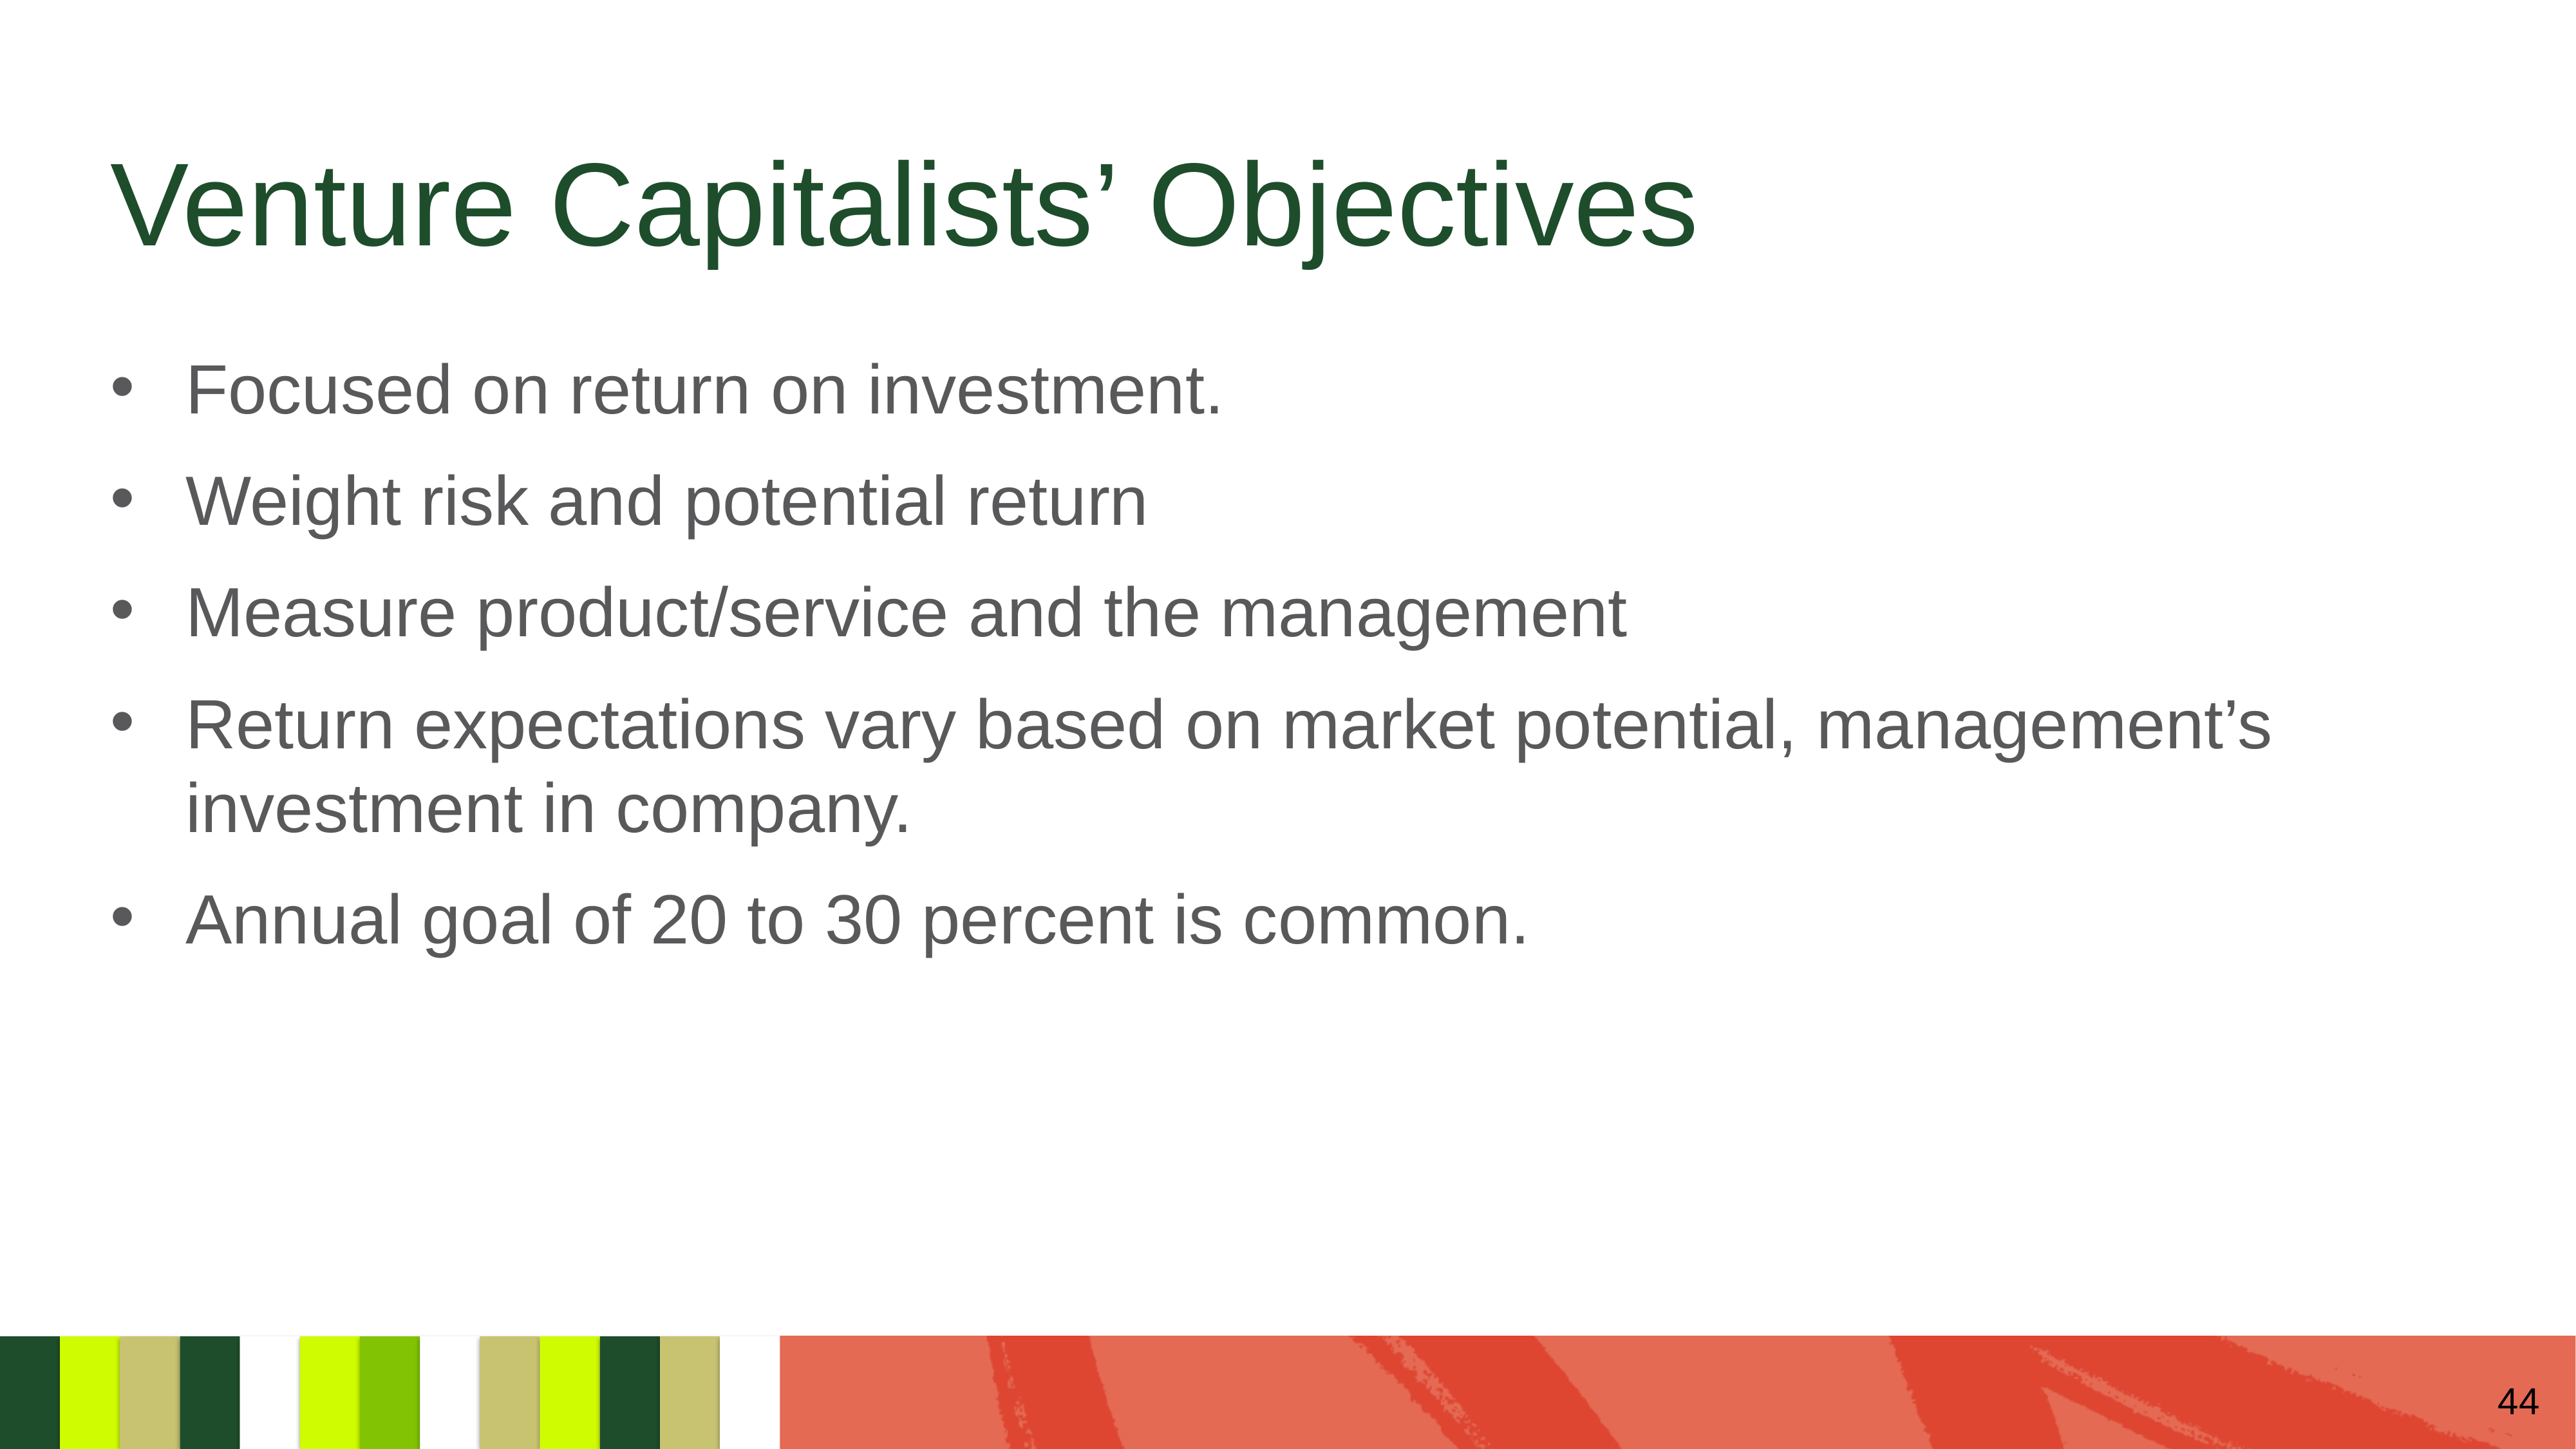

# Venture Capitalists’ Objectives
Focused on return on investment.
Weight risk and potential return
Measure product/service and the management
Return expectations vary based on market potential, management’s investment in company.
Annual goal of 20 to 30 percent is common.
44